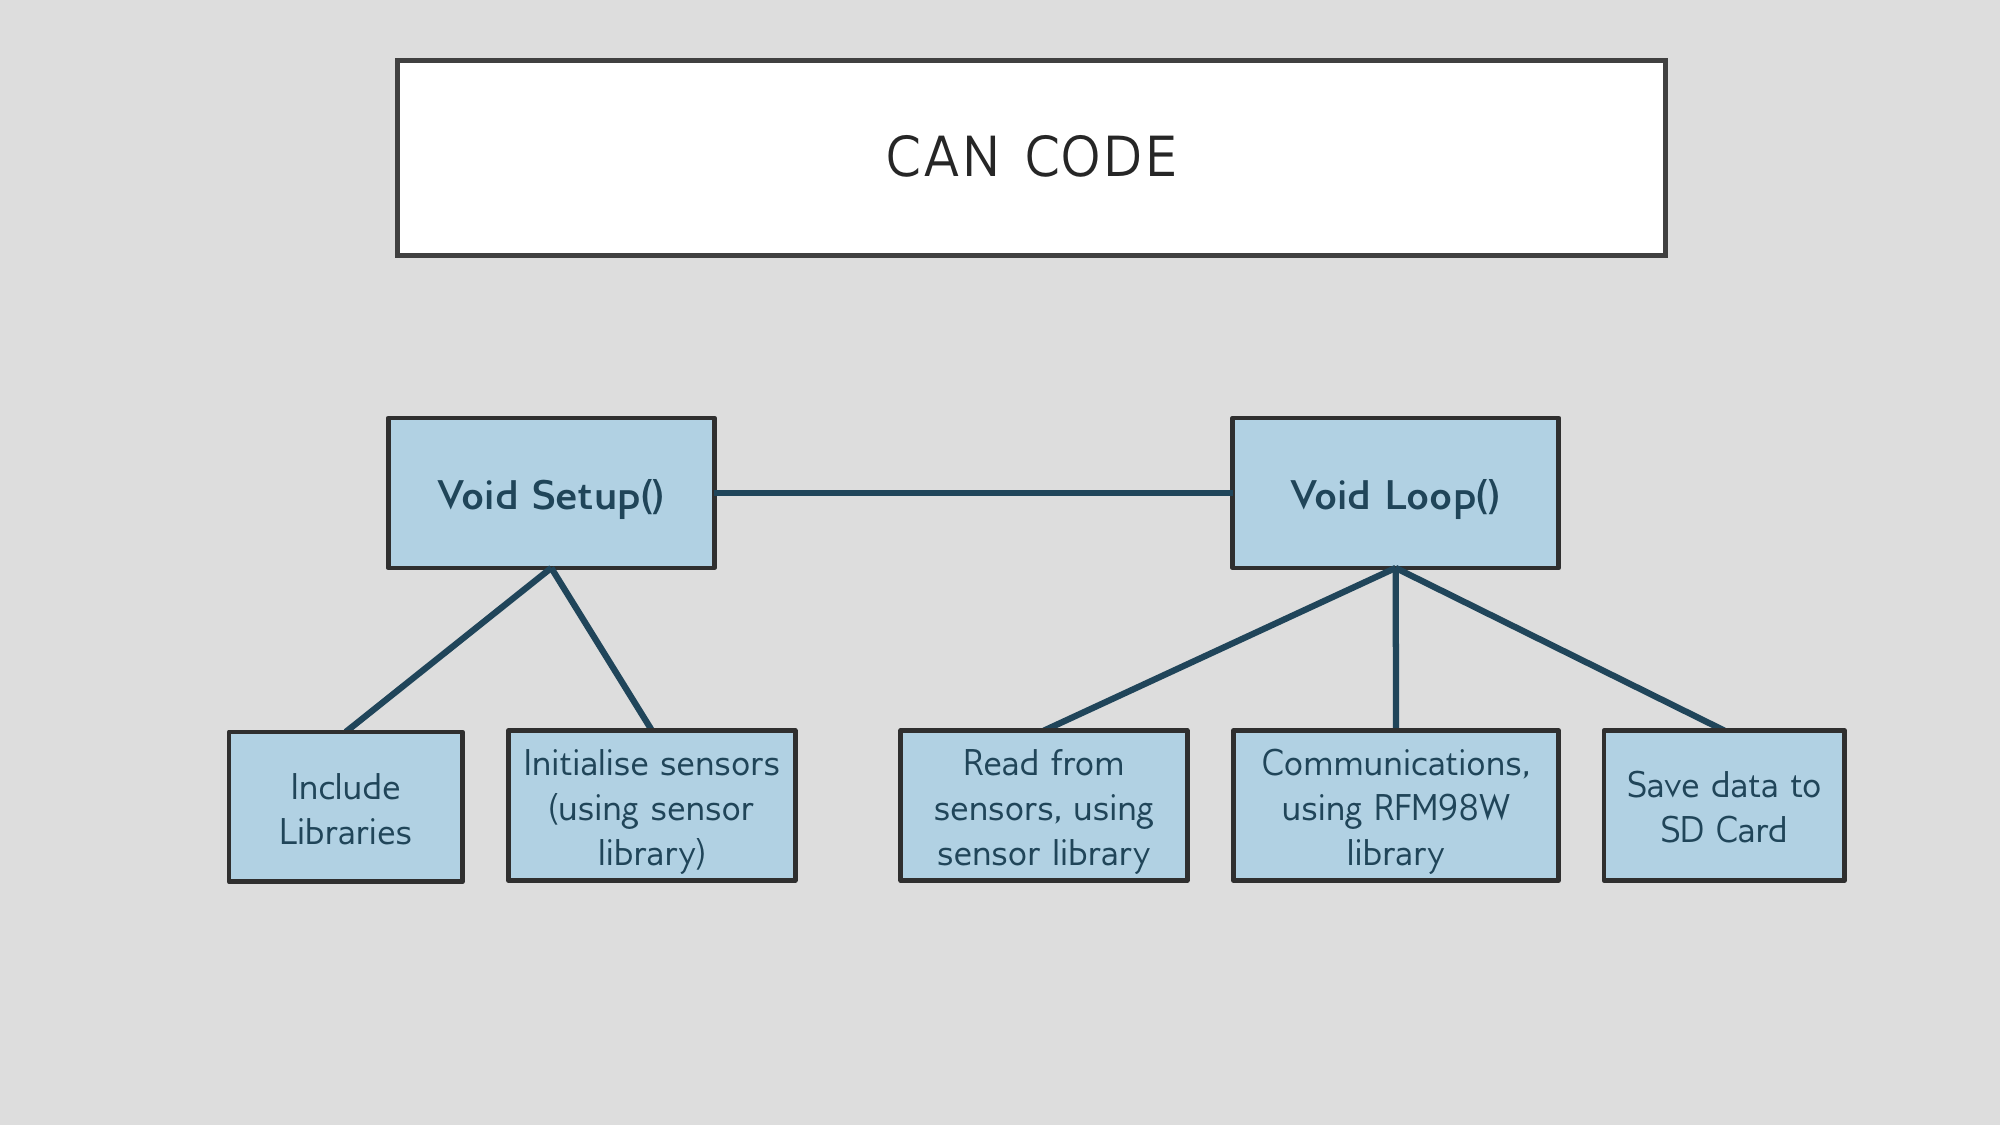

# Can Code

Void Setup()
Void Loop()
Initialise sensors (using sensor library)
Read from sensors, using sensor library
Communications, using RFM98W library
Save data to SD Card
Include Libraries